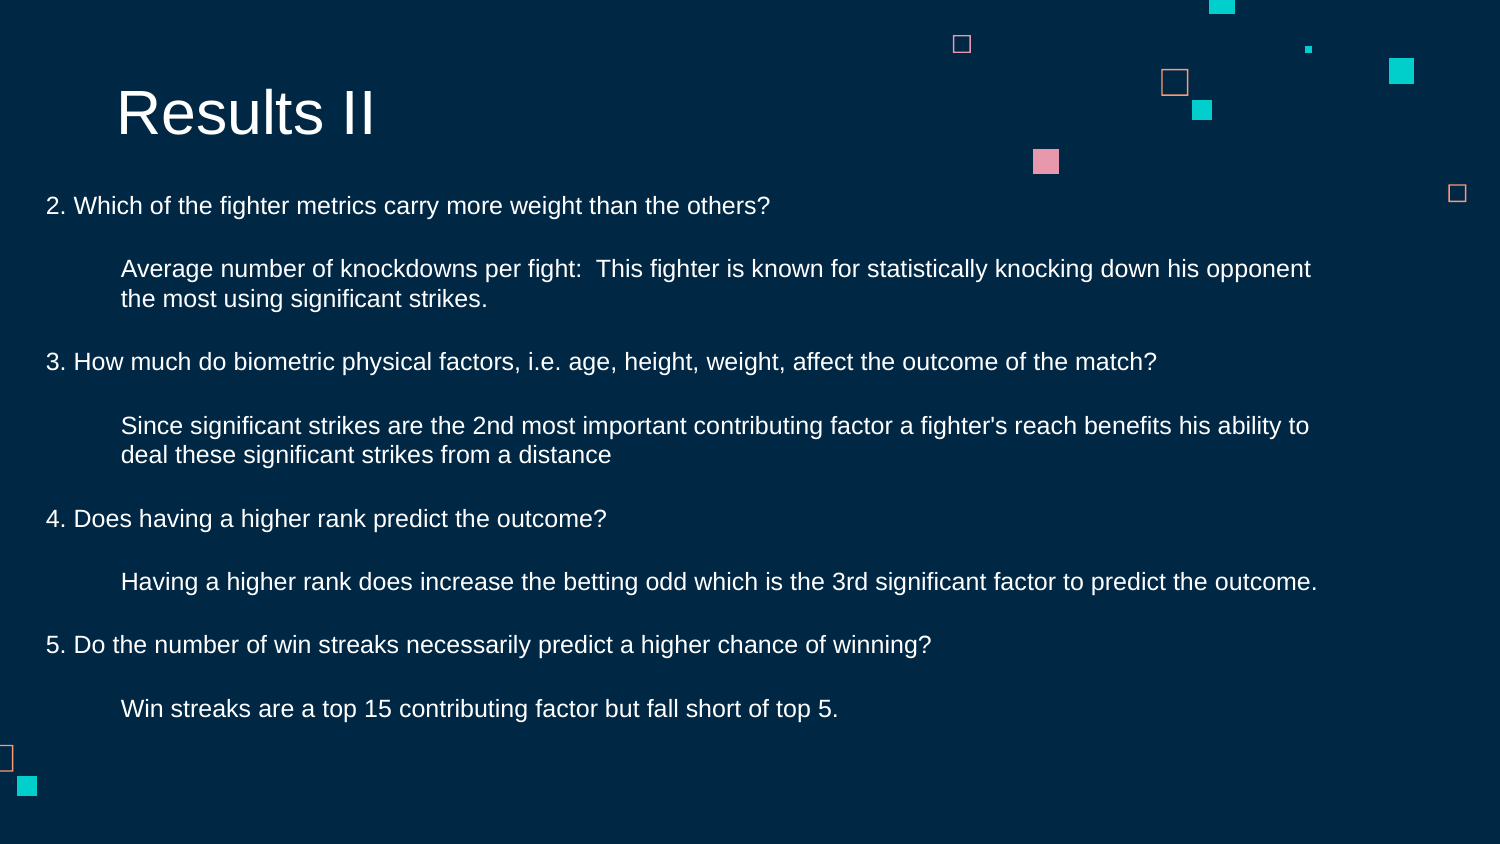

# Results II
2. Which of the fighter metrics carry more weight than the others?
Average number of knockdowns per fight:  This fighter is known for statistically knocking down his opponent the most using significant strikes.
3. How much do biometric physical factors, i.e. age, height, weight, affect the outcome of the match?
Since significant strikes are the 2nd most important contributing factor a fighter's reach benefits his ability to deal these significant strikes from a distance
4. Does having a higher rank predict the outcome?
Having a higher rank does increase the betting odd which is the 3rd significant factor to predict the outcome.
5. Do the number of win streaks necessarily predict a higher chance of winning?
Win streaks are a top 15 contributing factor but fall short of top 5.